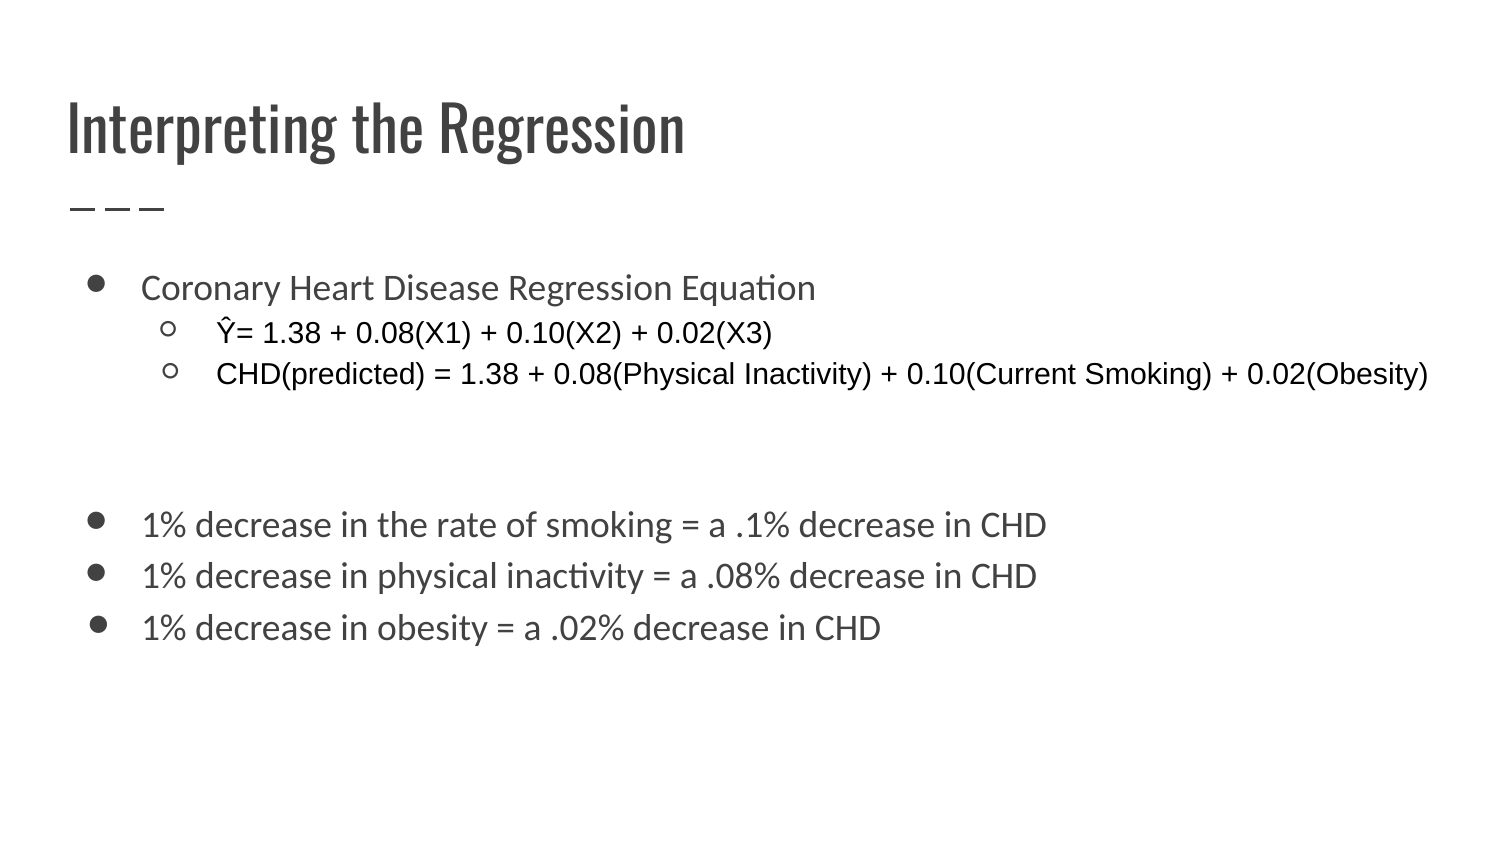

# Interpreting the Regression
Coronary Heart Disease Regression Equation
Ŷ= 1.38 + 0.08(X1) + 0.10(X2) + 0.02(X3)
CHD(predicted) = 1.38 + 0.08(Physical Inactivity) + 0.10(Current Smoking) + 0.02(Obesity)

1% decrease in the rate of smoking = a .1% decrease in CHD
1% decrease in physical inactivity = a .08% decrease in CHD
1% decrease in obesity = a .02% decrease in CHD